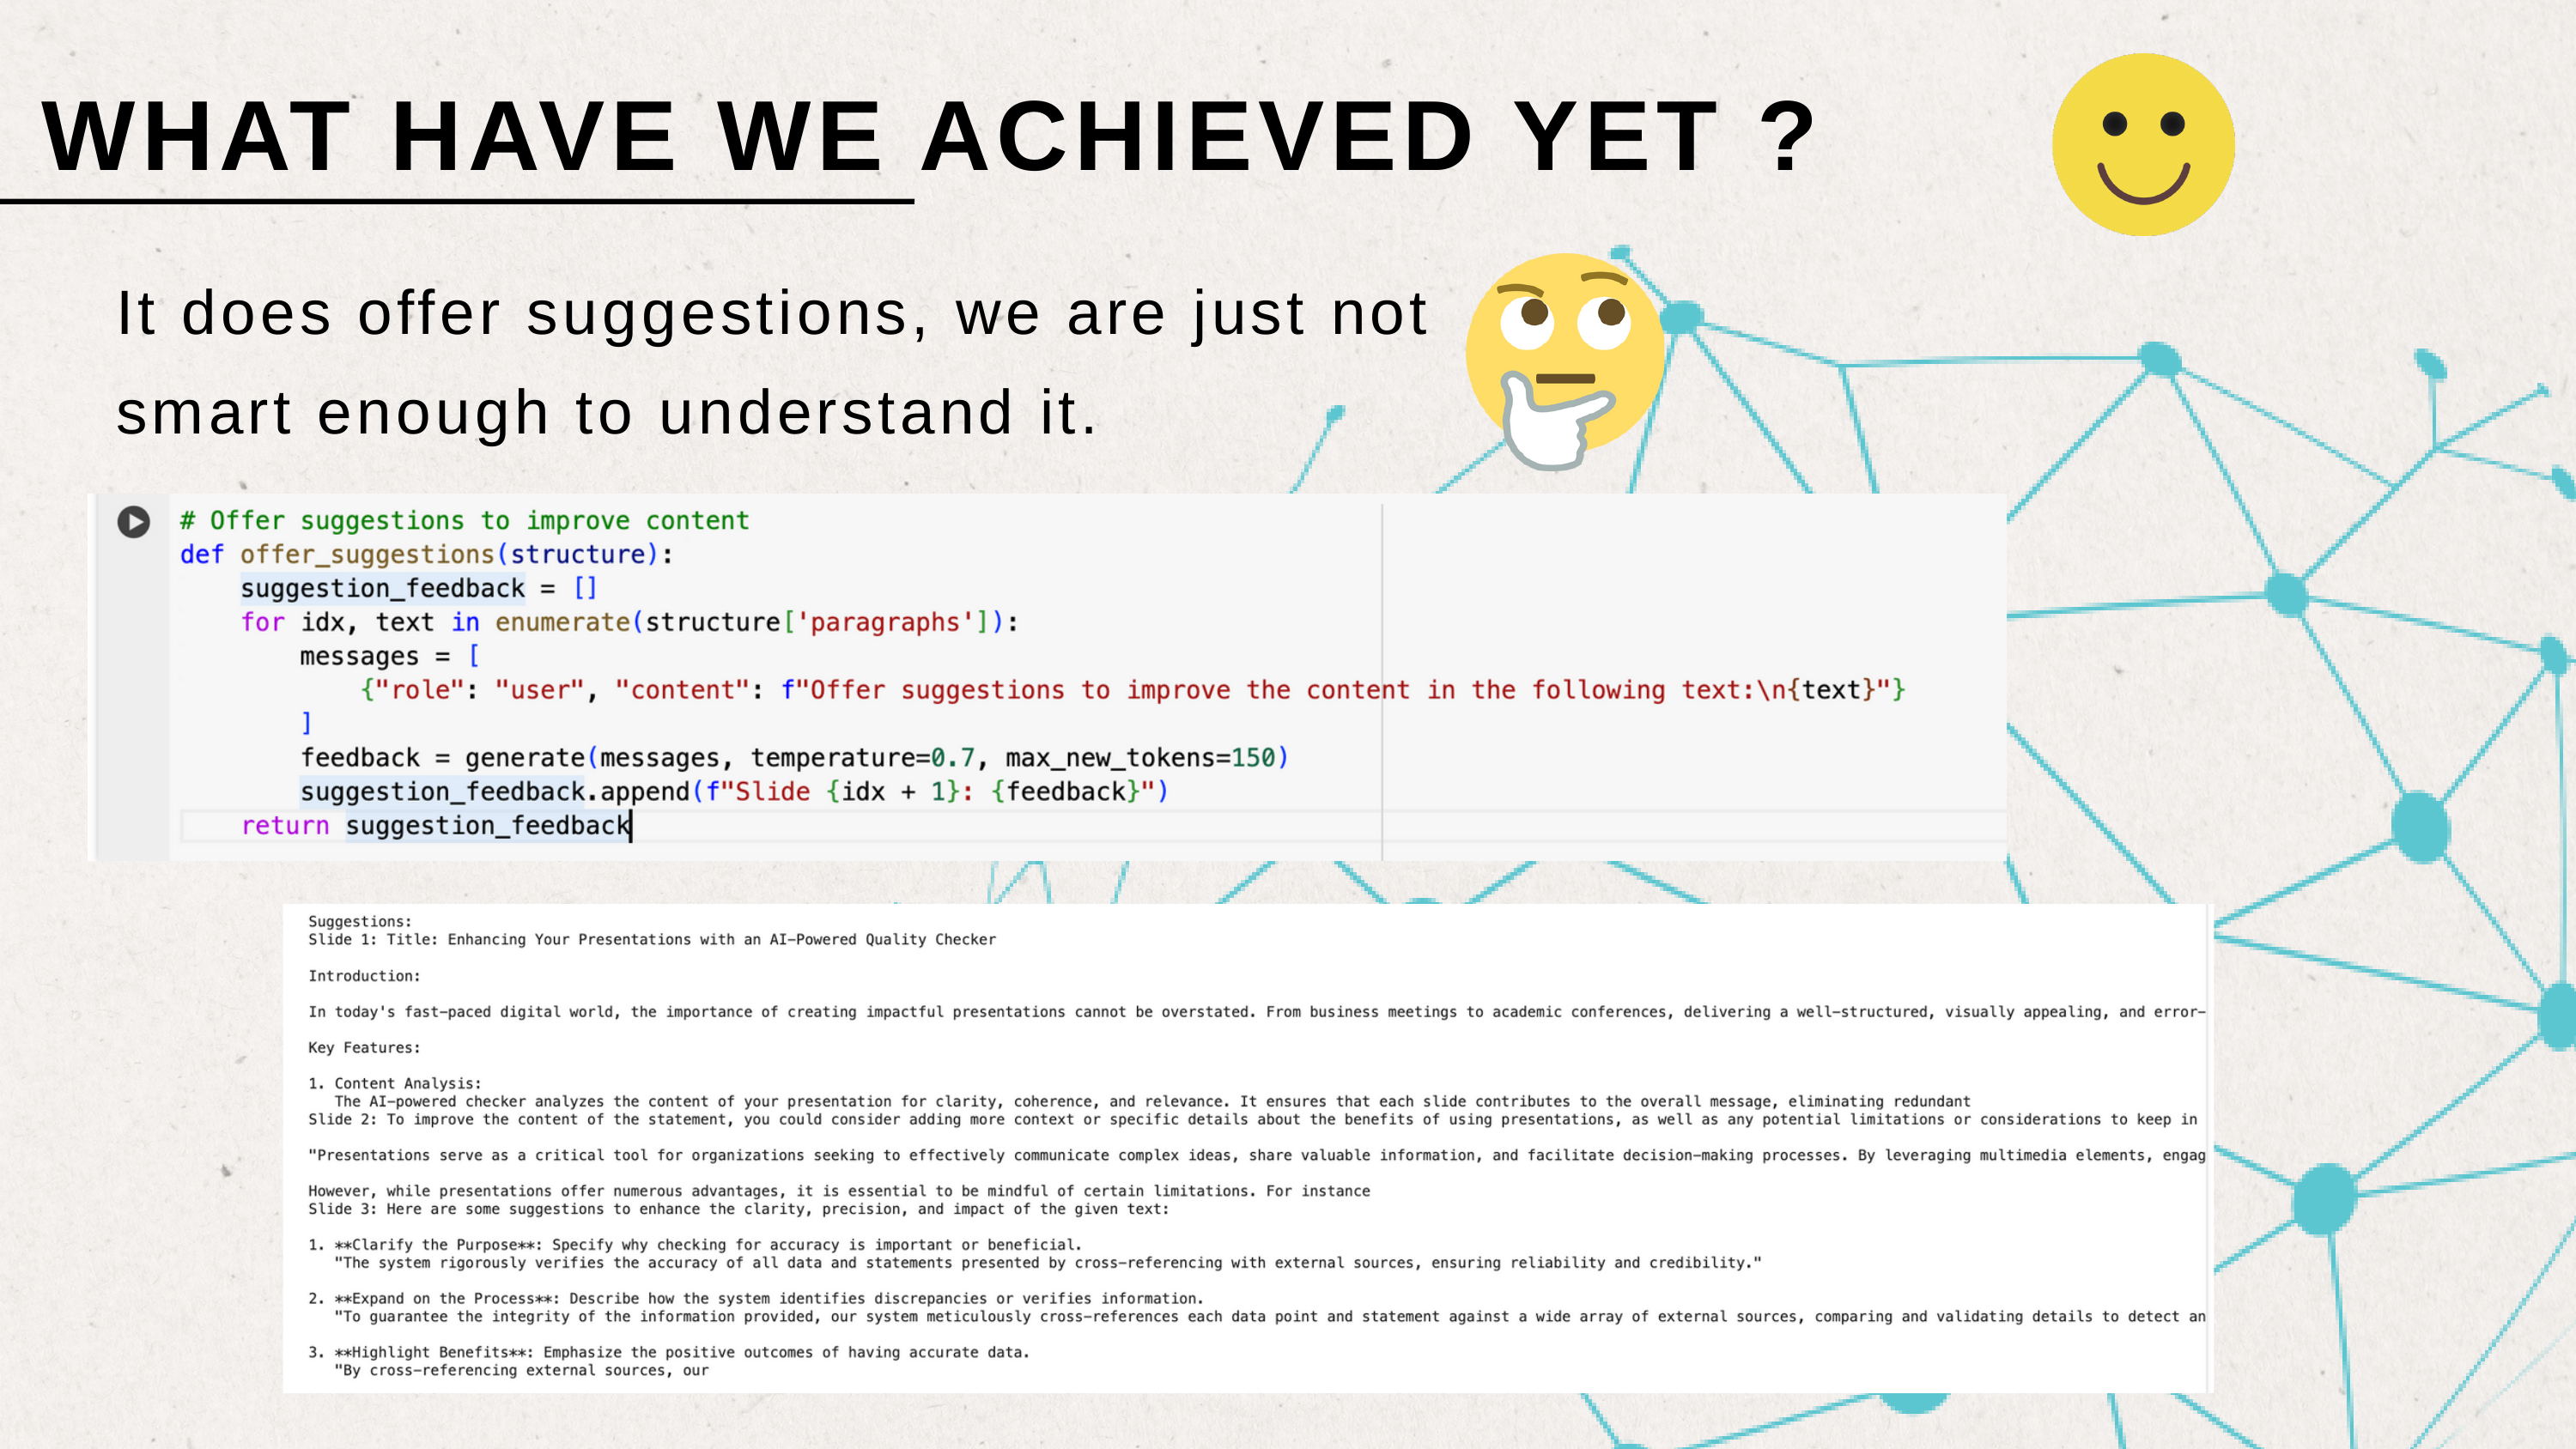

WHAT HAVE WE ACHIEVED YET ?

It does offer suggestions, we are just not smart enough to understand it.